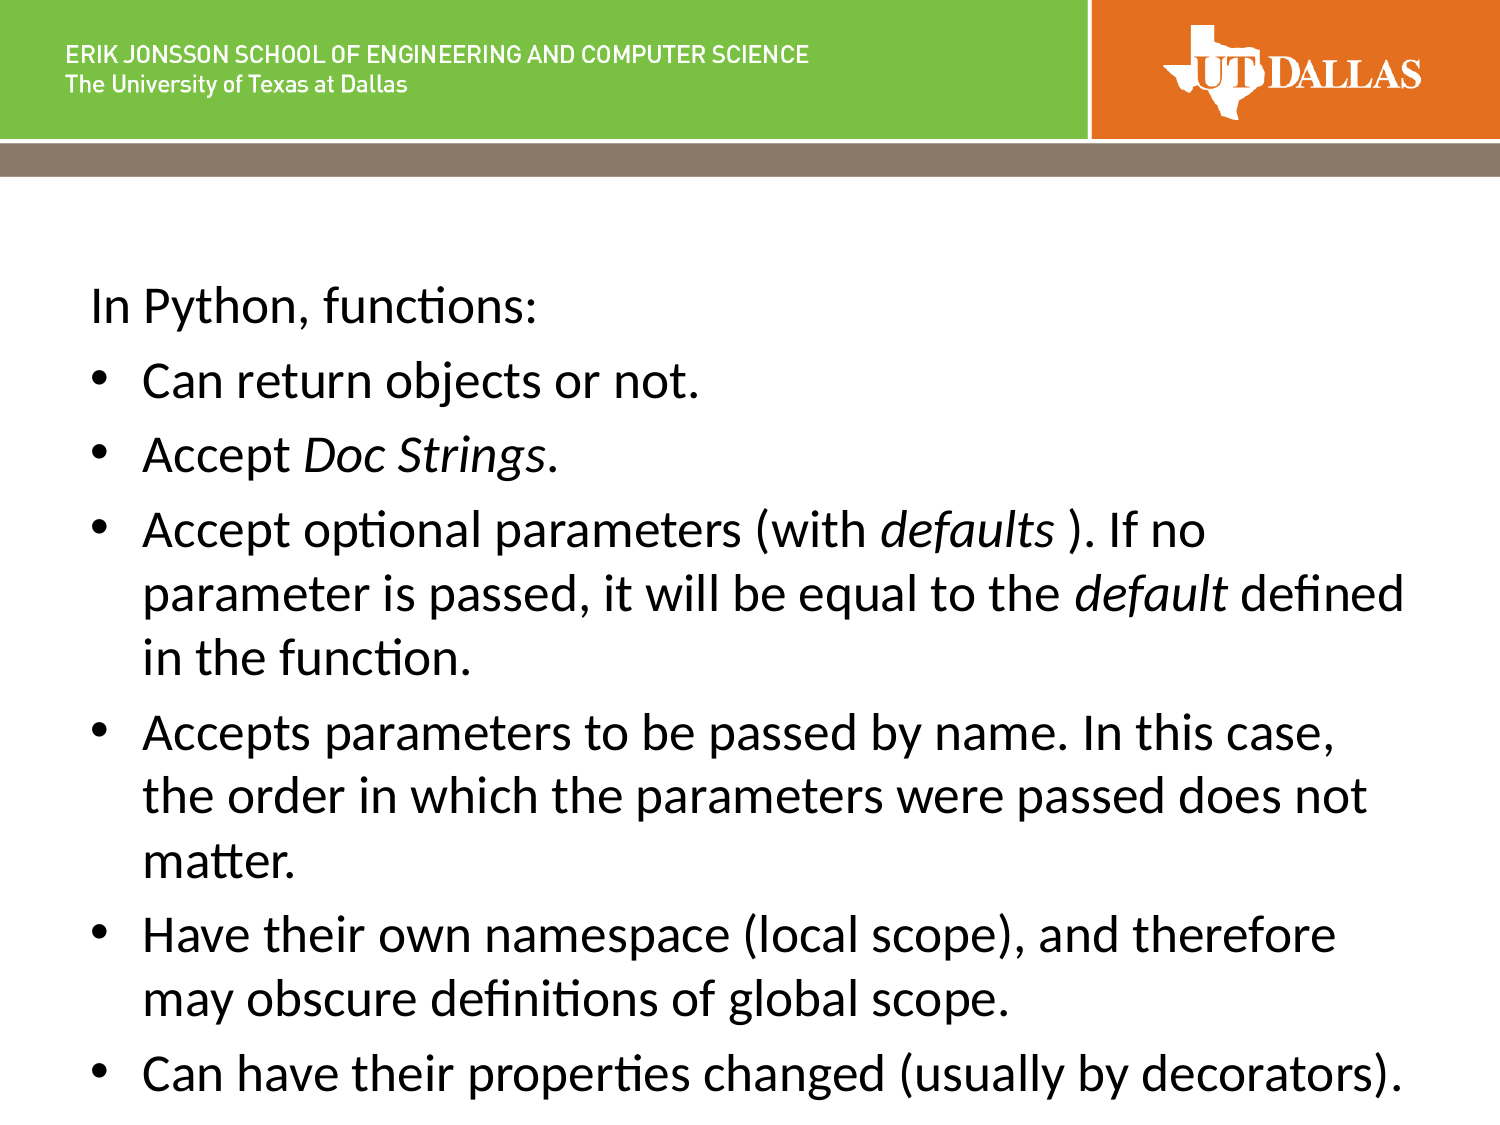

In Python, functions:
Can return objects or not.
Accept Doc Strings.
Accept optional parameters (with defaults ). If no parameter is passed, it will be equal to the default defined in the function.
Accepts parameters to be passed by name. In this case, the order in which the parameters were passed does not matter.
Have their own namespace (local scope), and therefore may obscure definitions of global scope.
Can have their properties changed (usually by decorators).